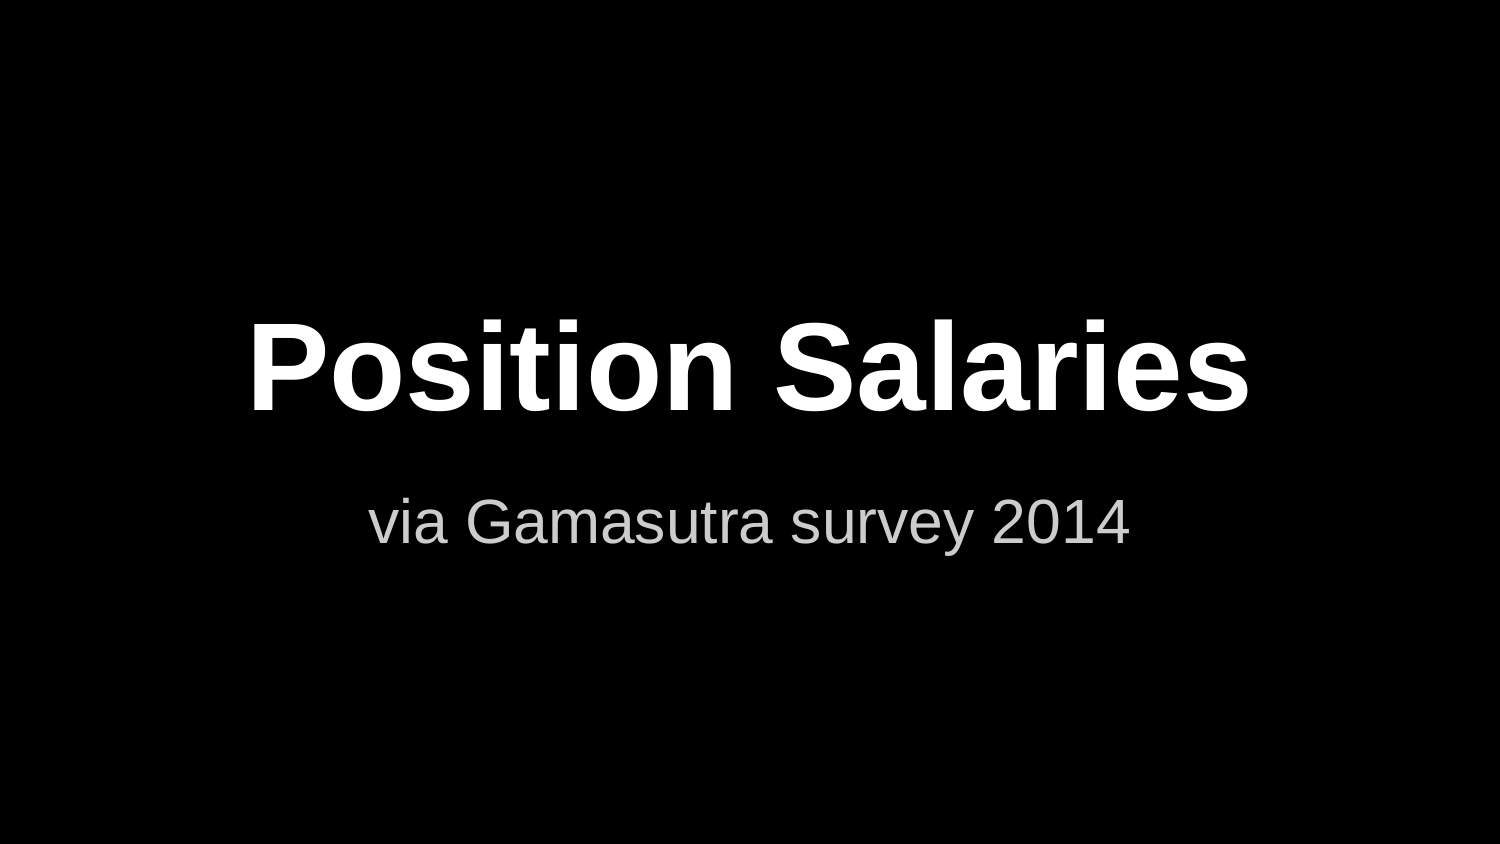

# Position Salaries
via Gamasutra survey 2014